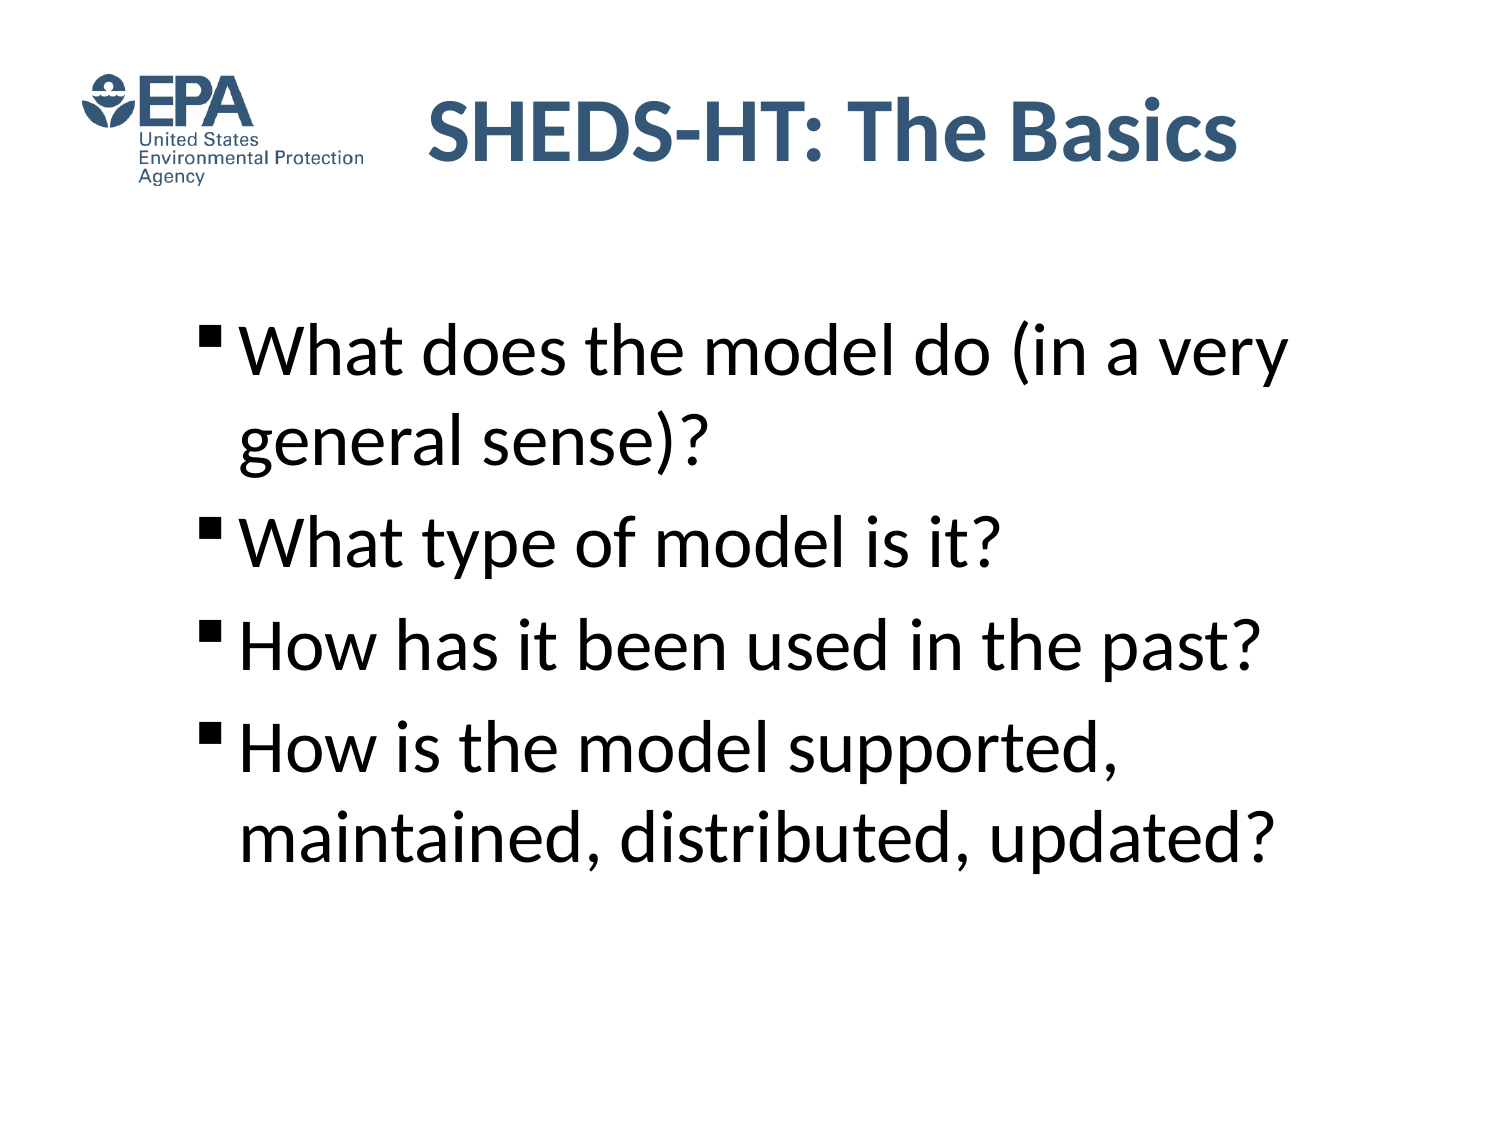

SHEDS-HT: The Basics
What does the model do (in a very general sense)?
What type of model is it?
How has it been used in the past?
How is the model supported, maintained, distributed, updated?